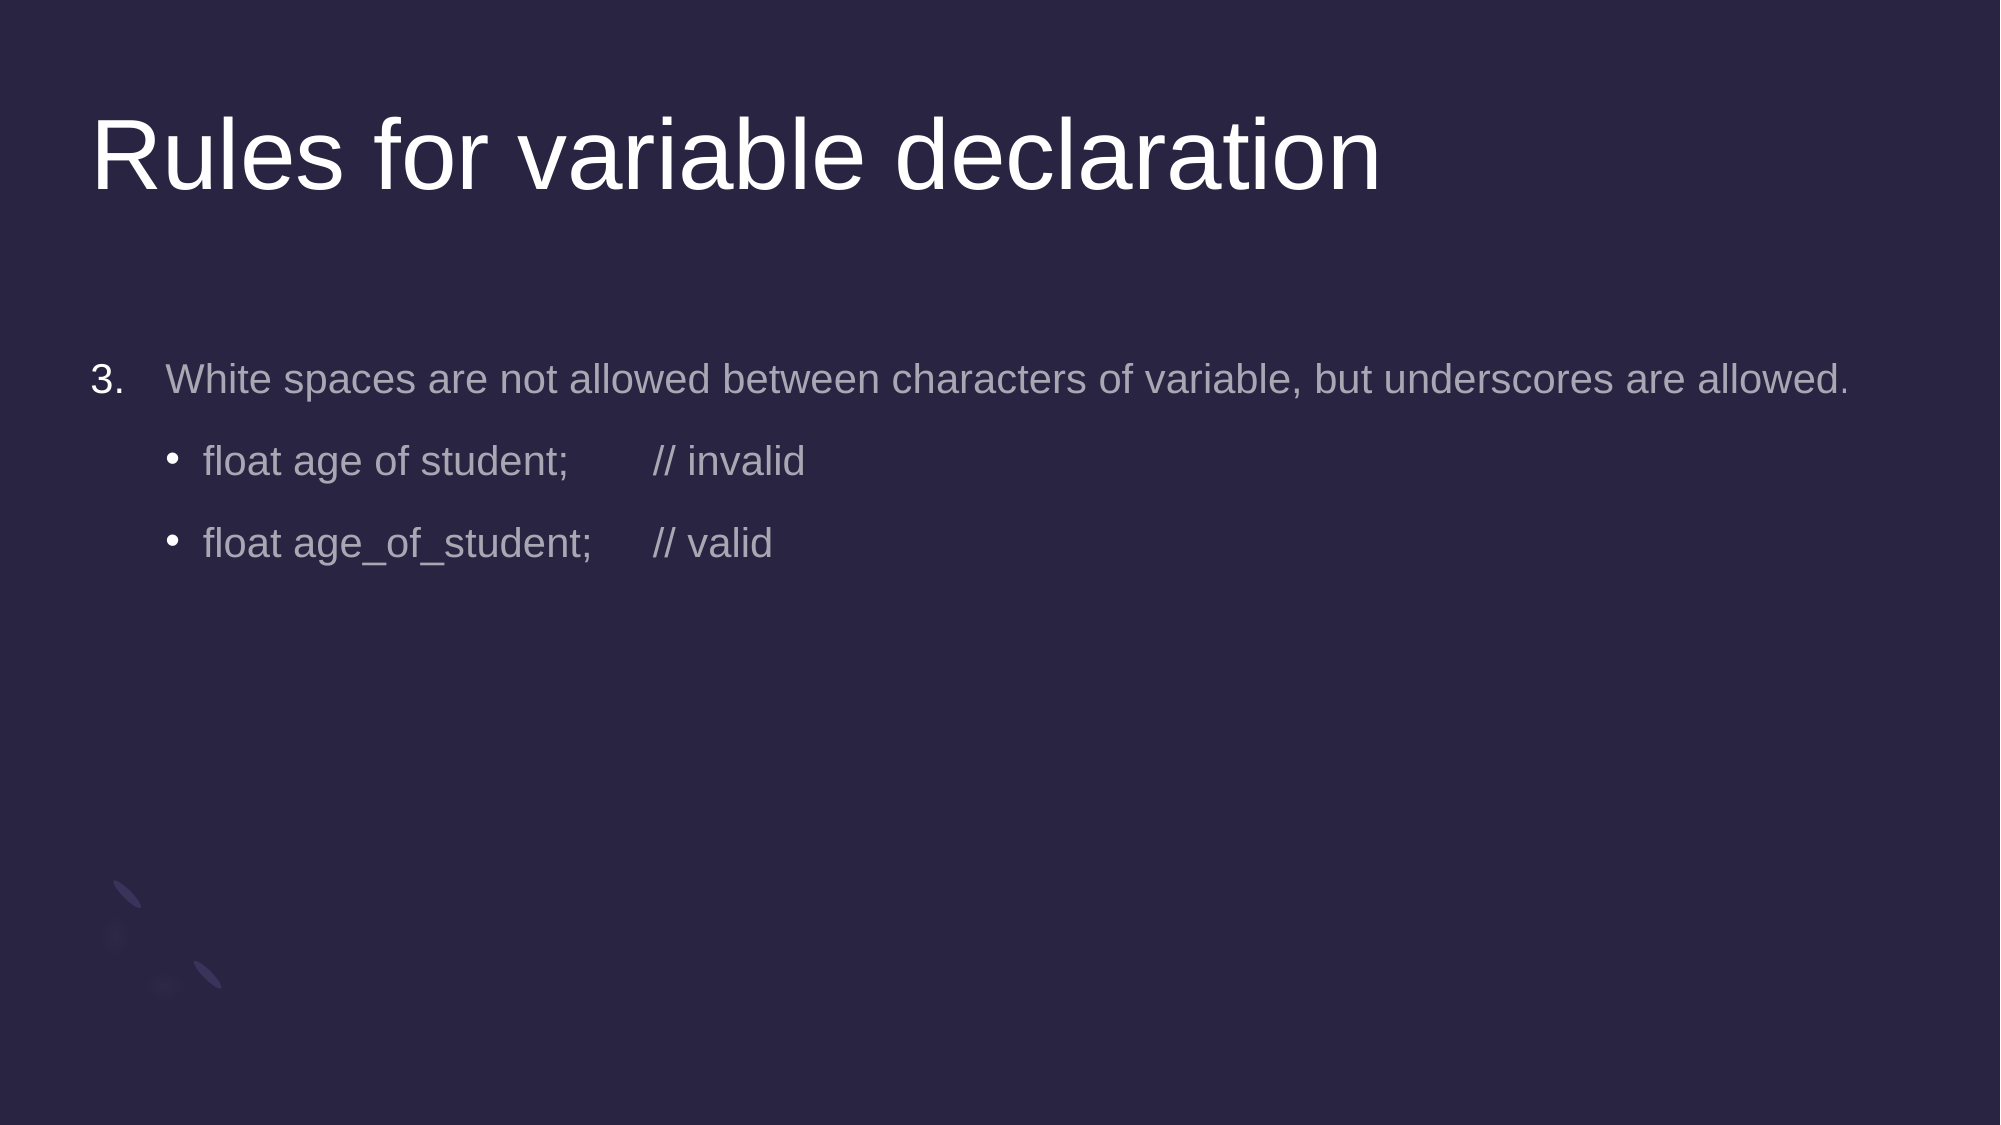

# Rules for variable declaration
White spaces are not allowed between characters of variable, but underscores are allowed.
float age of student;	// invalid
float age_of_student;	// valid